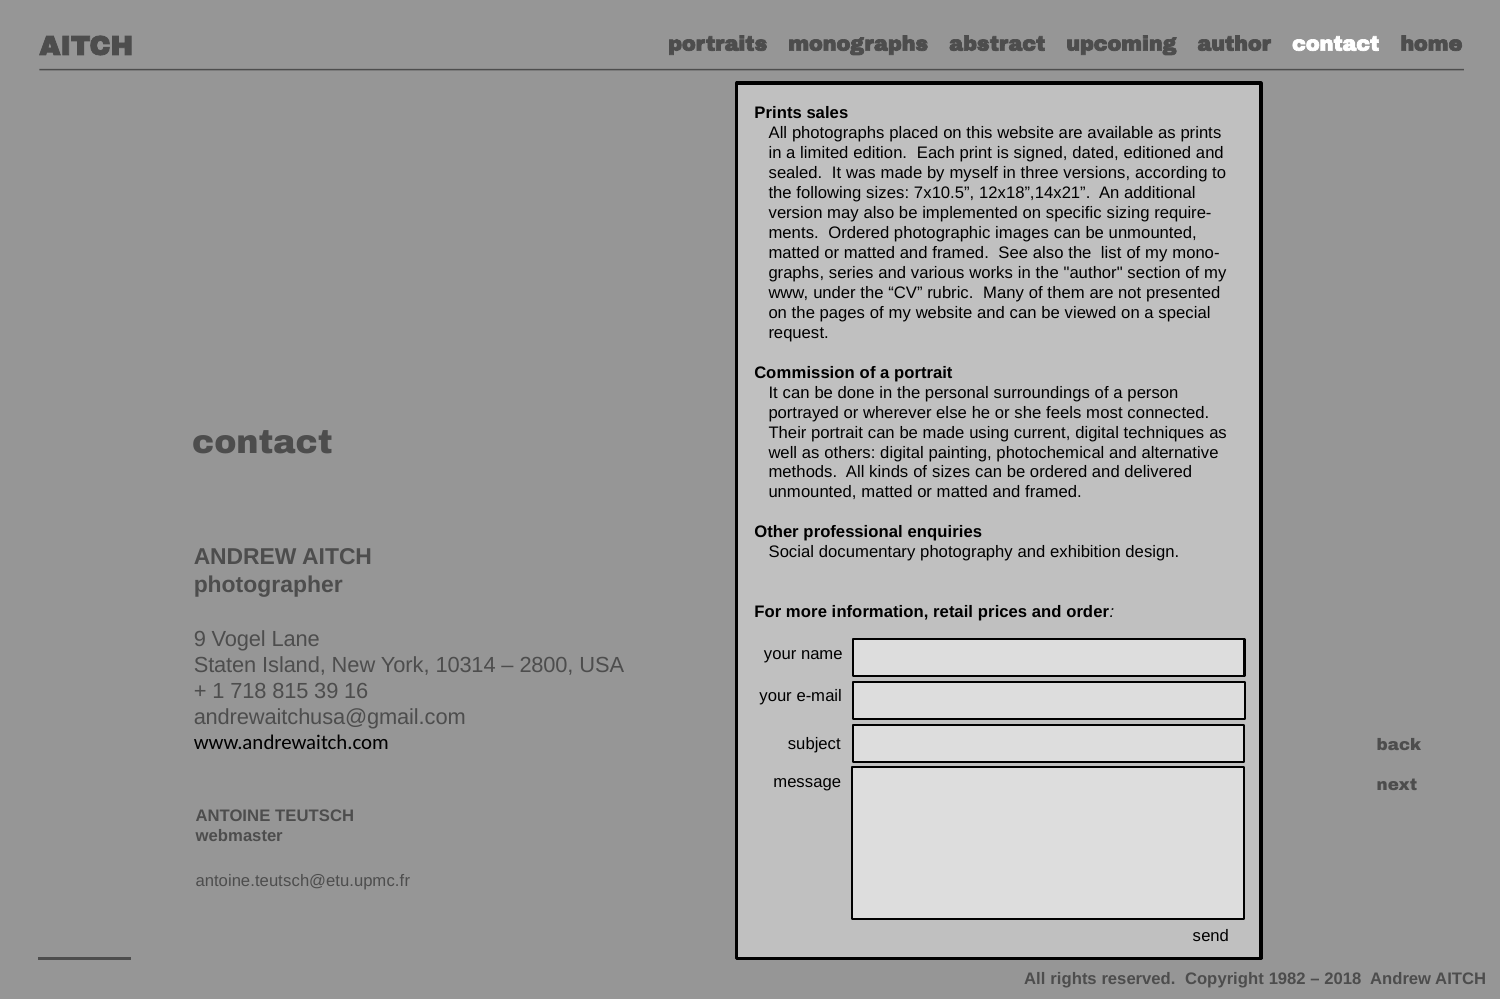

AITCH
portraits   monographs   abstract   upcoming   author   contact   home

Prints sales
   All photographs placed on this website are available as prints
   in a limited edition.  Each print is signed, dated, editioned and
   sealed.  It was made by myself in three versions, according to
   the following sizes: 7x10.5”, 12x18”,14x21”.  An additional
   version may also be implemented on specific sizing require-
   ments.  Ordered photographic images can be unmounted,
   matted or matted and framed.  See also the  list of my mono-
   graphs, series and various works in the "author" section of my
   www, under the “CV” rubric.  Many of them are not presented
   on the pages of my website and can be viewed on a special
   request.

Commission of a portrait
   It can be done in the personal surroundings of a person
   portrayed or wherever else he or she feels most connected.
   Their portrait can be made using current, digital techniques as
   well as others: digital painting, photochemical and alternative
   methods.  All kinds of sizes can be ordered and delivered
   unmounted, matted or matted and framed.

Other professional enquiries
   Social documentary photography and exhibition design.

For more information, retail prices and order:
All prints

Un <short text> sera mis ici
contact
ANDREW AITCH
photographer

9 Vogel Lane
Staten Island, New York, 10314 – 2800, USA
+ 1 718 815 39 16
andrewaitchusa@gmail.com
www.andrewaitch.com

your name

your e-mail

subject
back

next
message

ANTOINE TEUTSCH
webmaster

antoine.teutsch@etu.upmc.fr

send

All rights reserved.  Copyright 1982 – 2018  Andrew AITCH